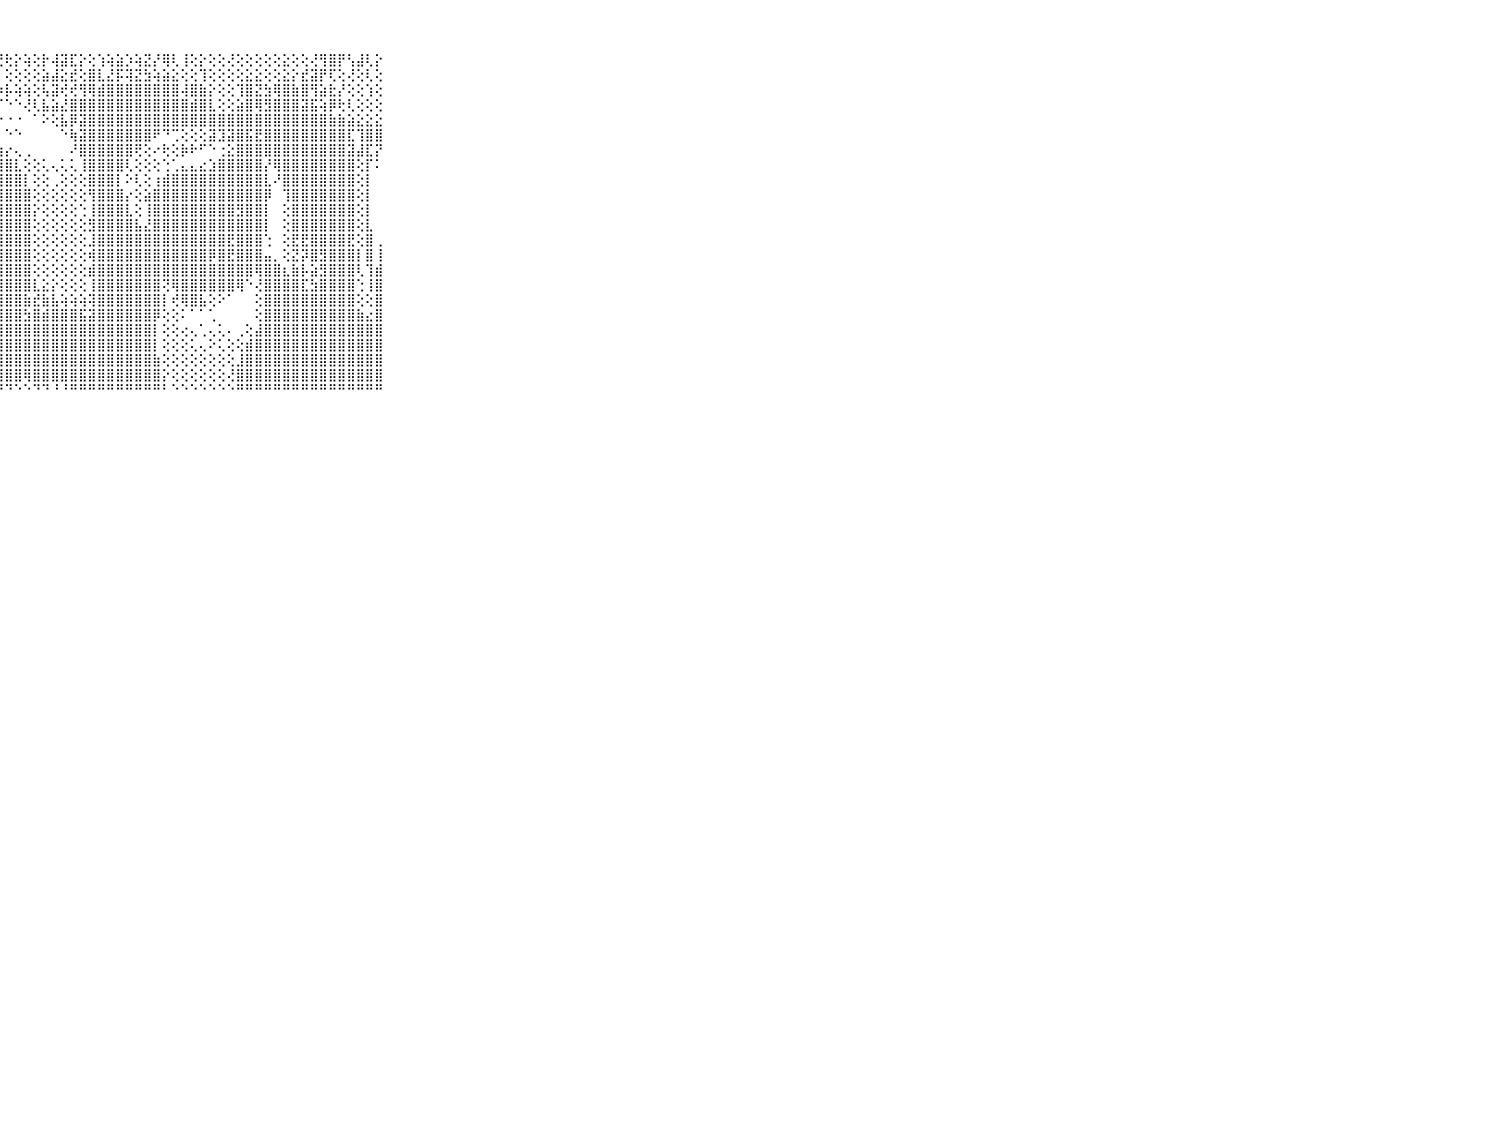

⠀⠀⠀⠀⠀⠀⠀⠀⠀⠀⠀⢕⢕⢕⢕⢕⢕⢕⢕⢕⢜⢕⡗⢕⢜⢏⢝⢟⢗⡕⢵⢕⡗⢼⣽⣏⡕⢕⢱⢵⣵⡱⢵⣝⡜⢿⢇⢸⢕⡕⢕⢕⢜⢕⢕⢕⢕⢕⣕⢕⢕⢜⢻⣿⡟⢣⣼⢇⡕⠀⠀⠀⠀⠀⠀⠀⠀⠀⠀⠀⠀
⠀⠀⠀⠀⠀⠀⠀⠀⠀⠀⠀⢕⢕⢕⢕⢇⢱⢇⢕⢕⢕⢗⢇⢕⢕⢇⡗⡇⢕⢕⢕⢕⣵⣼⣕⣞⢕⣿⣇⣜⡯⢽⣝⣳⢵⣵⣕⢕⢕⢹⢕⢕⢕⢕⣕⣕⢕⢕⣕⡕⣞⣽⡟⢏⢕⢜⢕⢇⢕⠀⠀⠀⠀⠀⠀⠀⠀⠀⠀⠀⠀
⠀⠀⠀⠀⠀⠀⠀⠀⠀⠀⠀⢕⢕⢱⢕⢕⢜⣱⡕⢕⢕⢕⢕⢕⢕⢗⢱⡷⡧⢵⢵⢕⢧⣽⢞⢞⢻⢿⣾⣿⣿⣿⣿⣿⣿⣿⣿⢼⣿⣷⡕⢕⢕⢹⣿⣝⣳⢿⣿⣷⣿⢻⣵⣗⡜⢕⢕⢱⢕⠀⠀⠀⠀⠀⠀⠀⠀⠀⠀⠀⠀
⠀⠀⠀⠀⠀⠀⠀⠀⠀⠀⠀⢾⣕⣱⣷⡵⣾⣿⢿⢕⢕⢕⢇⢜⢑⢕⠕⠉⠑⠑⢜⢇⣧⣵⣜⣿⣿⣿⣿⣿⣿⣿⣿⣿⣿⣿⣿⣿⣾⣿⣇⢕⢕⣵⣿⢿⣻⣿⣿⣿⣽⣯⢵⡿⢗⢇⢕⢕⢕⠀⠀⠀⠀⠀⠀⠀⠀⠀⠀⠀⠀
⠀⠀⠀⠀⠀⠀⠀⠀⠀⠀⠀⣷⢾⣼⣽⣧⣸⣇⣸⣝⢗⠳⢧⣅⡀⠀⠀⠐⠐⠐⠀⠁⠕⢕⣧⡿⣽⣿⣿⣿⣿⣿⣿⣿⣿⣿⣿⣿⣿⣿⣿⣿⣿⣿⣿⣿⣿⣿⣿⣿⣿⣿⣿⣷⣷⣵⣕⣕⣕⠀⠀⠀⠀⠀⠀⠀⠀⠀⠀⠀⠀
⠀⠀⠀⠀⠀⠀⠀⠀⠀⠀⠀⣝⣟⢿⣿⣿⣿⣿⣷⠇⠀⠔⠄⢝⢿⣷⣄⠄⠑⠑⠀⠀⠀⠀⠑⢷⣽⣿⣿⣿⣿⣿⣿⣿⠟⠙⢉⢕⢕⢕⣽⣹⣽⣿⣯⣟⣿⣿⣿⣿⣿⣿⣿⣿⣿⣏⢹⣿⣿⠀⠀⠀⠀⠀⠀⠀⠀⠀⠀⠀⠀
⠀⠀⠀⠀⠀⠀⠀⠀⠀⠀⠀⣿⣿⣿⣿⣿⣿⣯⢏⠀⠀⠀⠀⠀⠁⢻⣿⣷⡔⢄⢀⠀⠀⠀⠀⠜⣿⣿⣿⣿⣿⣿⢟⢕⠔⢗⢕⡷⠗⠋⠑⢐⣕⣿⣿⣿⣿⣿⣿⣿⣿⣿⣿⣿⣿⣽⣼⣏⡝⠀⠀⠀⠀⠀⠀⠀⠀⠀⠀⠀⠀
⠀⠀⠀⠀⠀⠀⠀⠀⠀⠀⠀⣿⣿⣿⣿⣿⣿⣿⠑⠀⠀⠀⠀⠀⠀⠁⢻⣿⣿⣇⢕⢕⢅⢄⢅⢅⢸⣿⣿⣿⣿⢇⢕⢕⢕⢑⢁⣄⣄⣔⣱⣿⣿⣿⣿⣿⡜⢿⣿⣿⣿⣿⣿⣿⣿⣿⢕⡏⠅⠀⠀⠀⠀⠀⠀⠀⠀⠀⠀⠀⠀
⠀⠀⠀⠀⠀⠀⠀⠀⠀⠀⠀⣿⣿⣿⣿⣿⣿⡇⠄⢀⠀⠀⠀⠀⠀⠀⠘⣿⣿⣿⡇⢕⢕⢀⢕⢕⢕⣿⣿⣿⡇⠕⢇⢕⢰⣾⣿⣿⣿⣿⣿⣿⣿⣿⣿⣿⣇⠜⣿⣿⣿⣿⣿⣿⣿⣿⢕⡇⠀⠀⠀⠀⠀⠀⠀⠀⠀⠀⠀⠀⠀
⠀⠀⠀⠀⠀⠀⠀⠀⠀⠀⠀⣿⣿⣿⣿⣿⣿⡇⢕⢕⢕⢔⢕⢕⢕⢔⢕⣸⣿⣿⣿⢕⢕⢕⢕⢕⢕⢻⣿⣿⣿⡔⢕⣵⣿⣿⣿⣿⣿⣿⣿⣿⣿⣿⣿⣿⡿⠀⢹⣿⣿⣿⣿⣿⣿⣿⢕⡇⠀⠀⠀⠀⠀⠀⠀⠀⠀⠀⠀⠀⠀
⠀⠀⠀⠀⠀⠀⠀⠀⠀⠀⠀⣿⣿⣿⣿⣿⣿⣷⣇⣷⣷⣷⣷⣷⣽⣿⣿⣿⣿⣿⣿⡕⢕⢕⢕⢕⢑⢸⣿⣿⣿⣇⢕⢸⣿⣿⣿⣿⣿⣿⣿⣿⣿⣻⣿⣿⡇⠀⢕⣿⣿⣿⣿⣿⣿⣿⢕⡇⠀⠀⠀⠀⠀⠀⠀⠀⠀⠀⠀⠀⠀
⠀⠀⠀⠀⠀⠀⠀⠀⠀⠀⠀⣿⣿⣿⣿⣿⣿⣿⣿⣿⣿⣿⣿⣿⣿⣿⣿⣿⣿⣿⣿⢕⢕⢕⢕⢕⢕⣻⣿⣿⣿⣿⣧⣜⣿⣿⣿⣿⣿⣿⣿⣿⣿⣿⣿⣿⡇⠀⢕⣿⣿⣿⣿⣿⣿⣿⢕⣇⠀⠀⠀⠀⠀⠀⠀⠀⠀⠀⠀⠀⠀
⠀⠀⠀⠀⠀⠀⠀⠀⠀⠀⠀⣿⣿⣿⣿⣿⣿⣿⣿⣿⣿⣿⣿⣿⣿⣿⣿⣿⣿⣿⣿⢕⢕⢕⢕⢕⢕⣸⣿⣿⣿⣿⣿⣿⣿⣿⣿⣿⣿⣿⣿⣿⣟⣿⣿⣿⢑⠀⢕⣟⣟⣿⣿⣿⣿⣟⢕⣿⢀⠀⠀⠀⠀⠀⠀⠀⠀⠀⠀⠀⠀
⠀⠀⠀⠀⠀⠀⠀⠀⠀⠀⠀⣿⣿⣿⣿⣿⣿⣿⣿⣿⣿⣿⣿⣿⣿⣿⣿⣿⣿⣿⣿⢕⢕⢕⢕⢕⢕⢾⣿⣿⣿⣿⣿⣿⣿⣿⣿⣿⣿⣿⡿⣿⣟⣿⣿⣿⣤⡀⢕⣝⡽⣿⣻⣿⣿⣿⡇⣿⢸⠀⠀⠀⠀⠀⠀⠀⠀⠀⠀⠀⠀
⠀⠀⠀⠀⠀⠀⠀⠀⠀⠀⠀⣿⣿⣿⣿⣿⣿⣿⣿⣿⣿⣿⣿⣿⣿⣿⣿⣿⣿⣿⣿⢕⢕⢕⢕⢕⢕⣾⣿⣿⣿⣿⣿⣿⣿⣿⣿⣿⣿⣿⣿⣿⣿⣿⣿⢿⣿⣿⣆⣷⡧⣵⣻⣿⣿⣿⢇⢹⣾⠀⠀⠀⠀⠀⠀⠀⠀⠀⠀⠀⠀
⠀⠀⠀⠀⠀⠀⠀⠀⠀⠀⠀⣿⣿⣿⣿⣿⣿⣿⣿⣿⣿⣿⣿⣿⣿⣿⣿⣿⣿⣿⣿⣇⣕⡕⢕⢕⢕⢸⣿⣿⣿⣿⣿⣿⣿⢝⢿⣿⣿⣿⣿⣿⣿⢿⠑⢜⣿⣿⣿⣿⣏⣳⣿⣿⣿⣿⢑⢸⣿⠀⠀⠀⠀⠀⠀⠀⠀⠀⠀⠀⠀
⠀⠀⠀⠀⠀⠀⠀⠀⠀⠀⠀⣿⣿⣿⣿⣿⣿⣿⣿⣿⣿⣿⣿⣿⣿⣿⣿⣿⣿⣿⣷⣞⣷⣧⢵⢵⢵⢽⣿⣿⣿⣿⣿⣿⣿⡇⢞⢿⣿⣧⢕⠕⠁⠀⠀⢕⣿⣿⣿⣿⣿⣿⣿⣿⣿⣿⢕⢕⣿⠀⠀⠀⠀⠀⠀⠀⠀⠀⠀⠀⠀
⠀⠀⠀⠀⠀⠀⠀⠀⠀⠀⠀⣿⣿⣿⣿⣿⣿⣿⣿⣿⣿⣿⣿⣿⣿⣿⣿⣿⣿⣿⣳⣿⣾⣿⣿⣿⣯⣽⣿⣿⣿⣿⣿⣿⡿⢕⢕⠅⠁⠁⢁⠀⠀⠀⠀⢕⣿⣿⣿⣿⣿⣿⣿⣿⣿⣿⣷⣔⣿⠀⠀⠀⠀⠀⠀⠀⠀⠀⠀⠀⠀
⠀⠀⠀⠀⠀⠀⠀⠀⠀⠀⠀⣿⣿⣿⣿⣿⣿⣿⣿⣿⣿⣿⣿⣿⣿⣿⣿⣿⣿⣿⣿⣿⣿⣿⣿⣿⣿⣿⣿⣿⣿⣿⣿⣿⡇⢕⢕⢔⢄⢁⢄⢅⠄⢀⢕⣼⣿⣿⣿⣿⣿⣿⣿⣿⣿⣿⣿⣿⣿⠀⠀⠀⠀⠀⠀⠀⠀⠀⠀⠀⠀
⠀⠀⠀⠀⠀⠀⠀⠀⠀⠀⠀⣿⣿⣿⣿⣿⣿⣿⣿⣿⣿⣿⣿⣿⣿⣿⣿⣿⣿⣿⣿⣿⣿⣿⣿⣿⣿⣿⣿⣿⣿⣿⣿⣿⡇⢕⢕⢕⢅⢄⠕⢅⢕⢕⣾⣿⣿⣿⣿⣿⣿⣿⣿⣿⣿⣿⣿⣿⣿⠀⠀⠀⠀⠀⠀⠀⠀⠀⠀⠀⠀
⠀⠀⠀⠀⠀⠀⠀⠀⠀⠀⠀⣿⣿⣿⣿⣿⣿⣿⣿⣿⣿⣿⣿⣿⣿⣿⣿⣿⣿⣿⣿⣿⣿⣿⣿⣿⣿⣿⣿⣿⣿⣿⣿⣿⣷⢕⢕⢕⢕⢕⢕⢕⢕⣸⣿⣿⣿⣿⣿⣿⣿⣿⣿⣿⣿⣿⣿⣿⣿⠀⠀⠀⠀⠀⠀⠀⠀⠀⠀⠀⠀
⠀⠀⠀⠀⠀⠀⠀⠀⠀⠀⠀⣿⣿⣿⣿⣿⣿⣿⣿⣿⣿⣿⣿⣿⣿⣿⣿⣿⣿⣿⢿⣿⣿⣿⣿⣿⣿⣿⣿⣿⣿⣿⣿⣿⣿⡕⢕⢕⢕⢕⢕⢕⢜⣿⣿⣿⣿⣿⣿⣿⣿⣿⣿⣿⣿⣿⣿⣿⣿⠀⠀⠀⠀⠀⠀⠀⠀⠀⠀⠀⠀
⠀⠀⠀⠀⠀⠀⠀⠀⠀⠀⠀⠛⠛⠛⠛⠛⠛⠛⠛⠛⠛⠛⠛⠛⠛⠛⠛⠛⠙⠑⠑⠙⠙⠘⠘⠛⠛⠛⠛⠛⠛⠛⠛⠛⠛⠃⠑⠑⠑⠑⠑⠑⠑⠛⠛⠛⠛⠛⠛⠛⠛⠛⠛⠛⠛⠛⠛⠛⠛⠀⠀⠀⠀⠀⠀⠀⠀⠀⠀⠀⠀